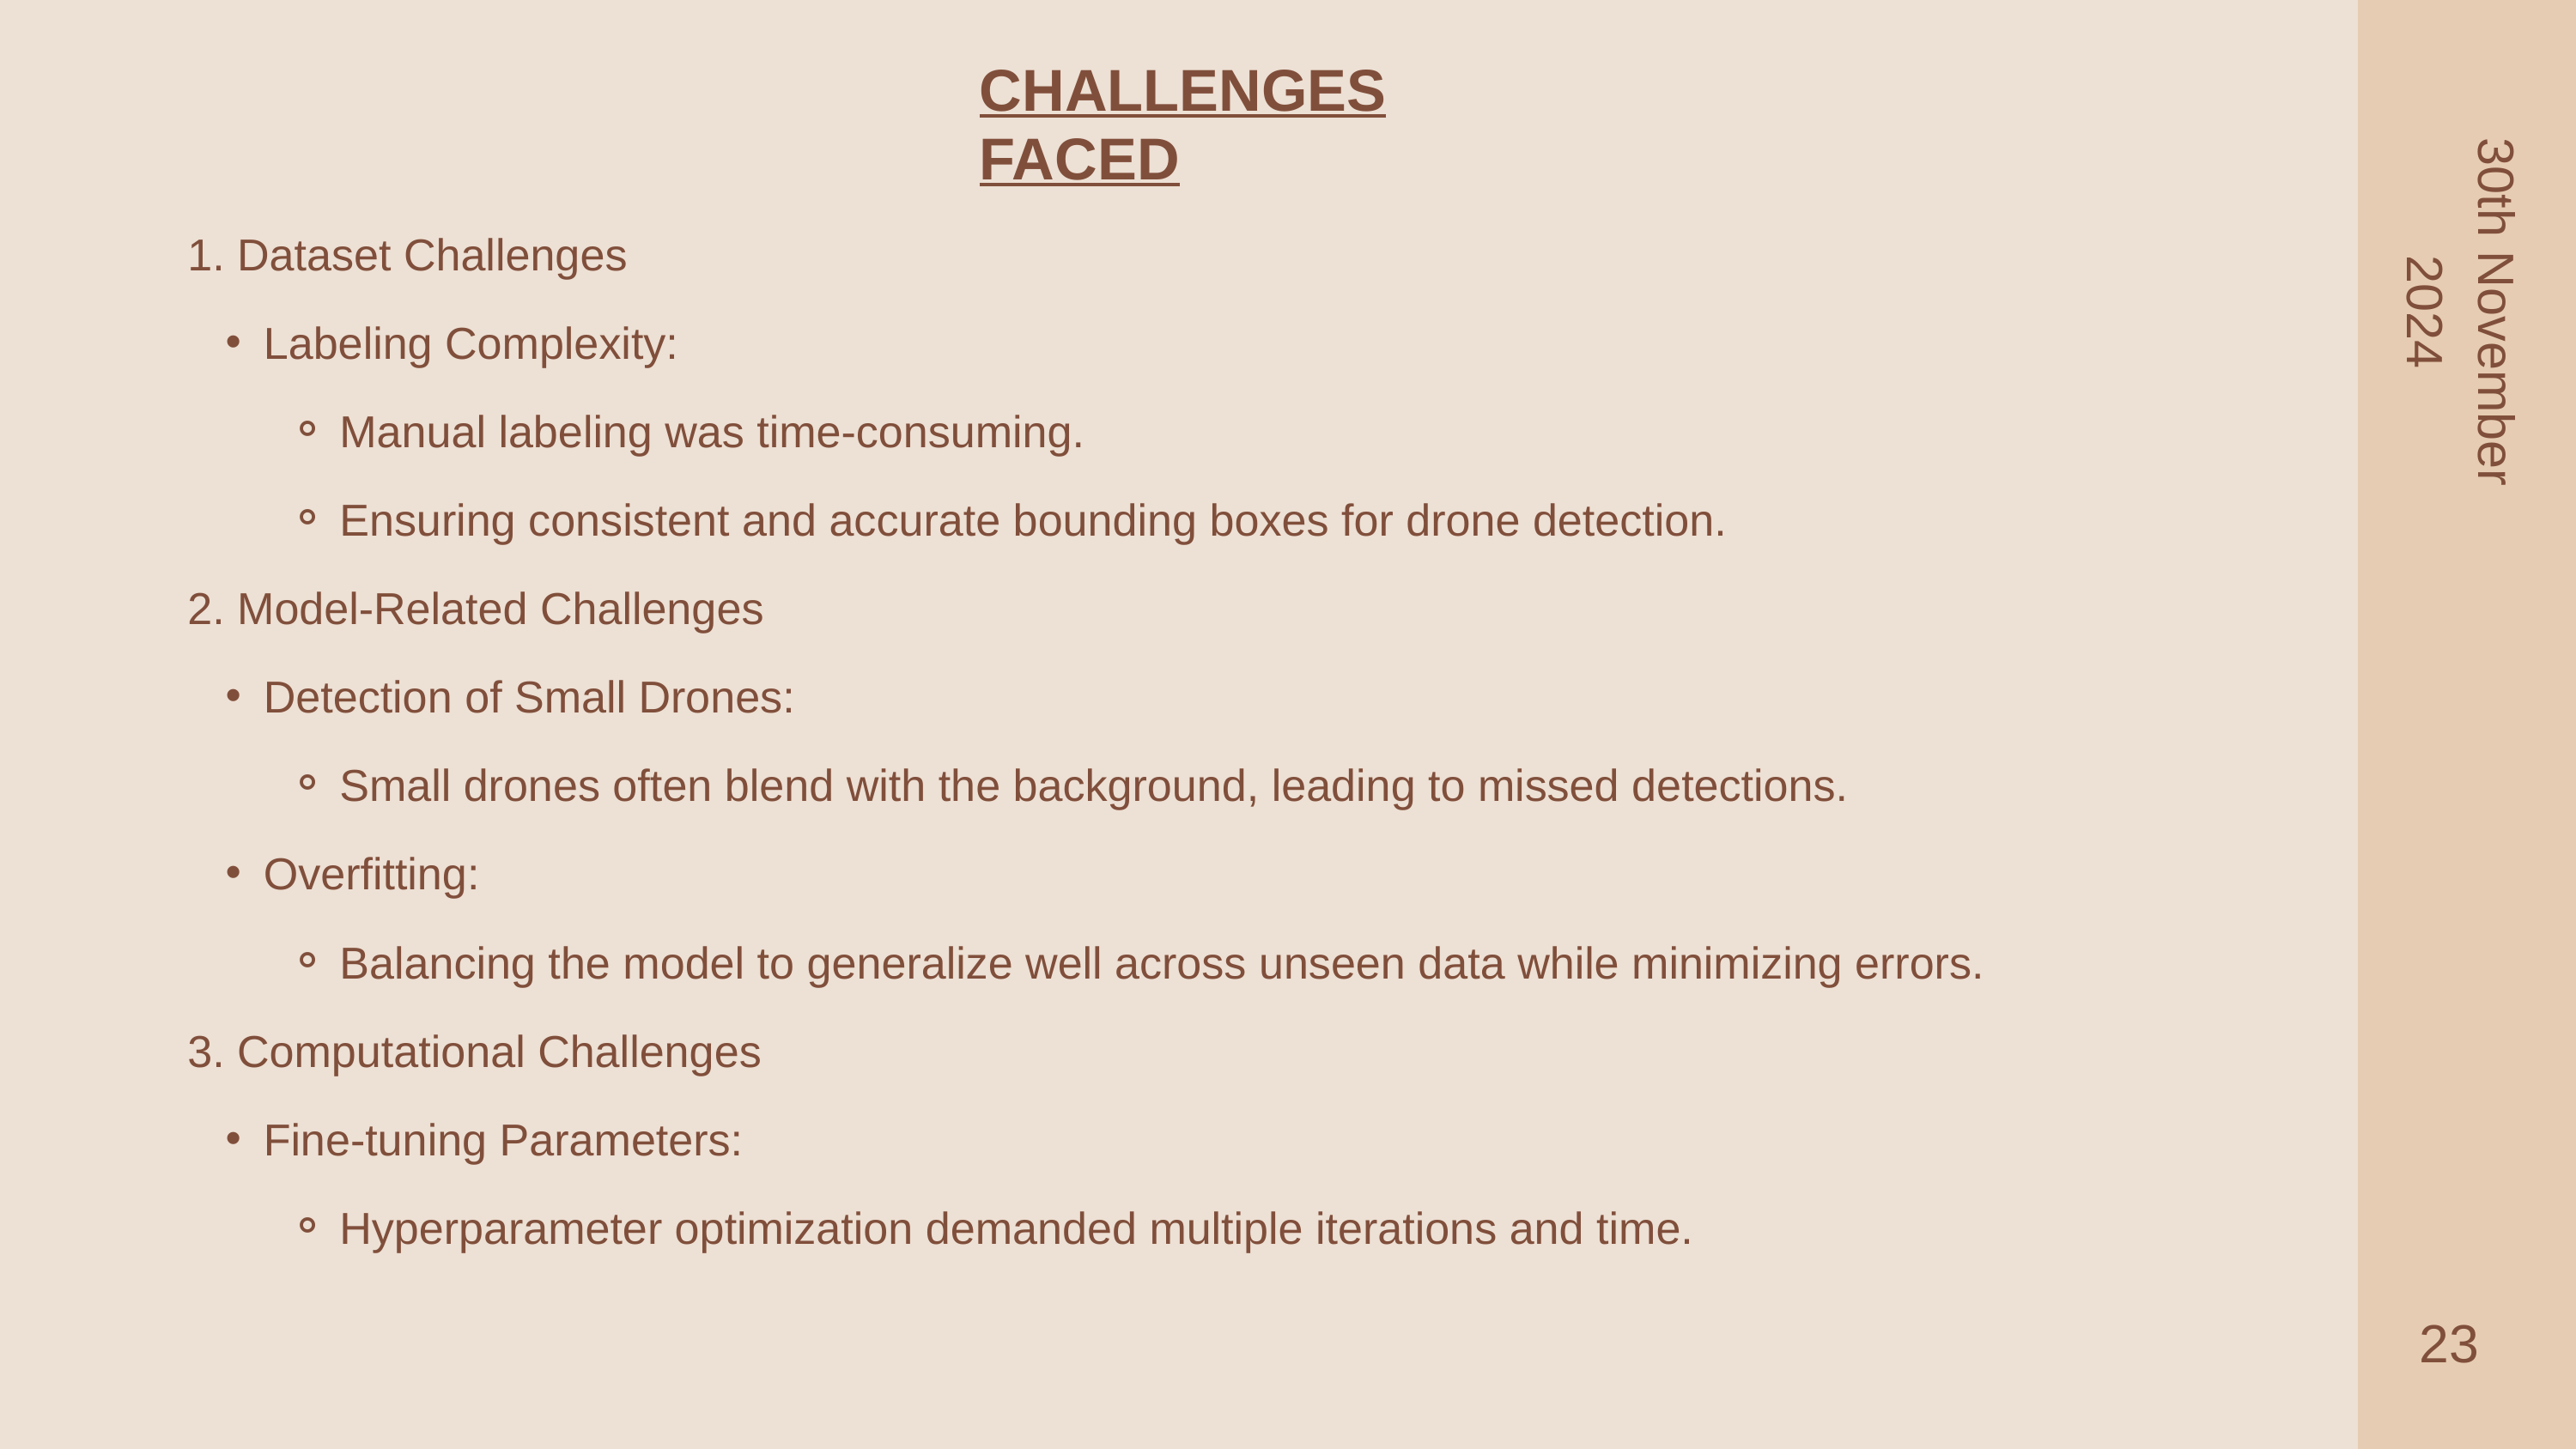

CHALLENGES FACED
1. Dataset Challenges
Labeling Complexity:
Manual labeling was time-consuming.
Ensuring consistent and accurate bounding boxes for drone detection.
2. Model-Related Challenges
Detection of Small Drones:
Small drones often blend with the background, leading to missed detections.
Overfitting:
Balancing the model to generalize well across unseen data while minimizing errors.
3. Computational Challenges
Fine-tuning Parameters:
Hyperparameter optimization demanded multiple iterations and time.

30th November
2024
23
2